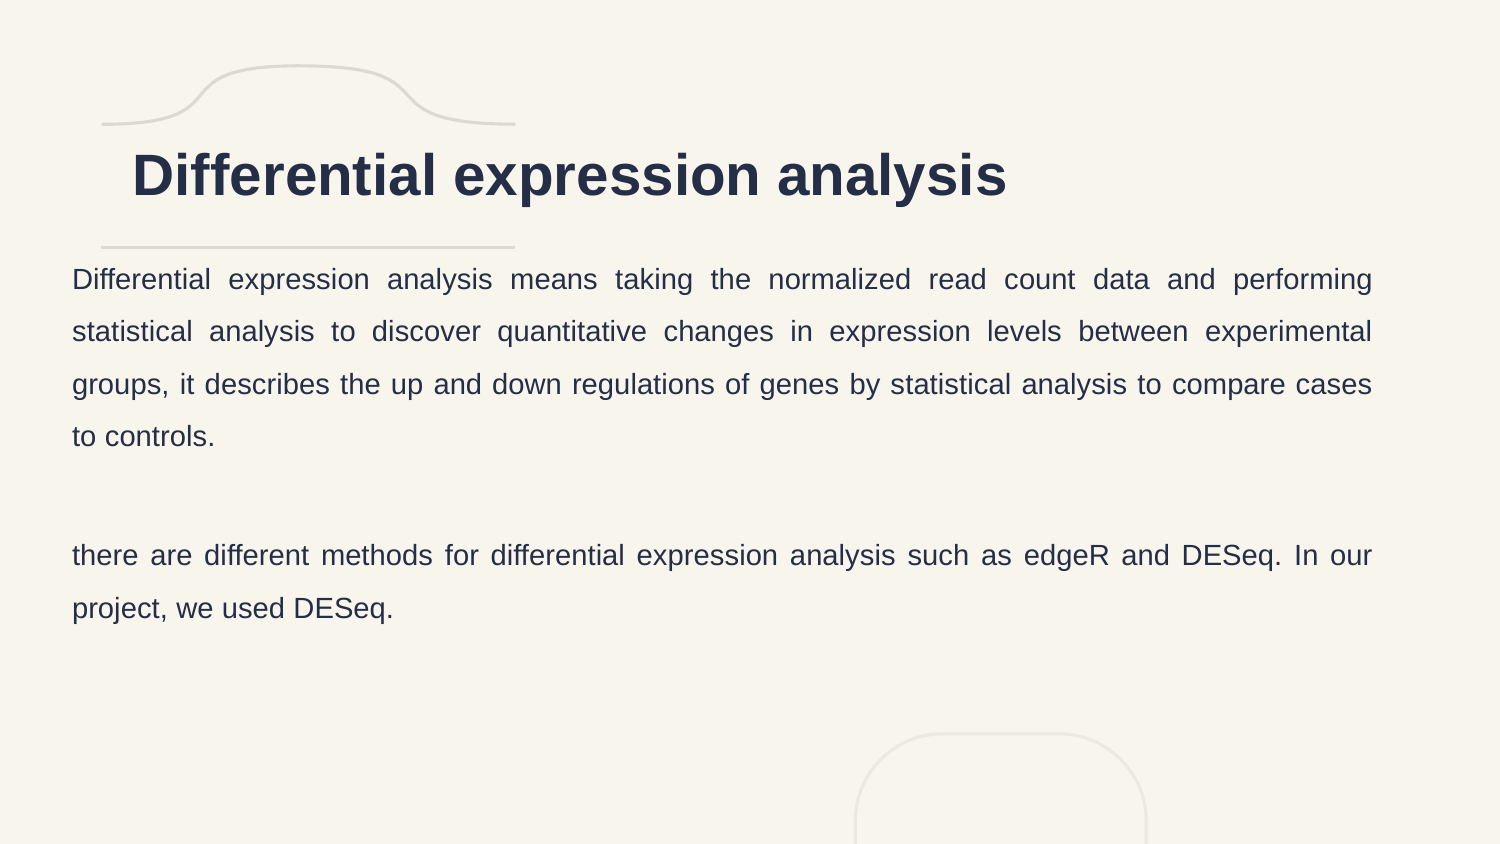

# Differential expression analysis
Differential expression analysis means taking the normalized read count data and performing statistical analysis to discover quantitative changes in expression levels between experimental groups, it describes the up and down regulations of genes by statistical analysis to compare cases to controls.
there are different methods for differential expression analysis such as edgeR and DESeq. In our project, we used DESeq.